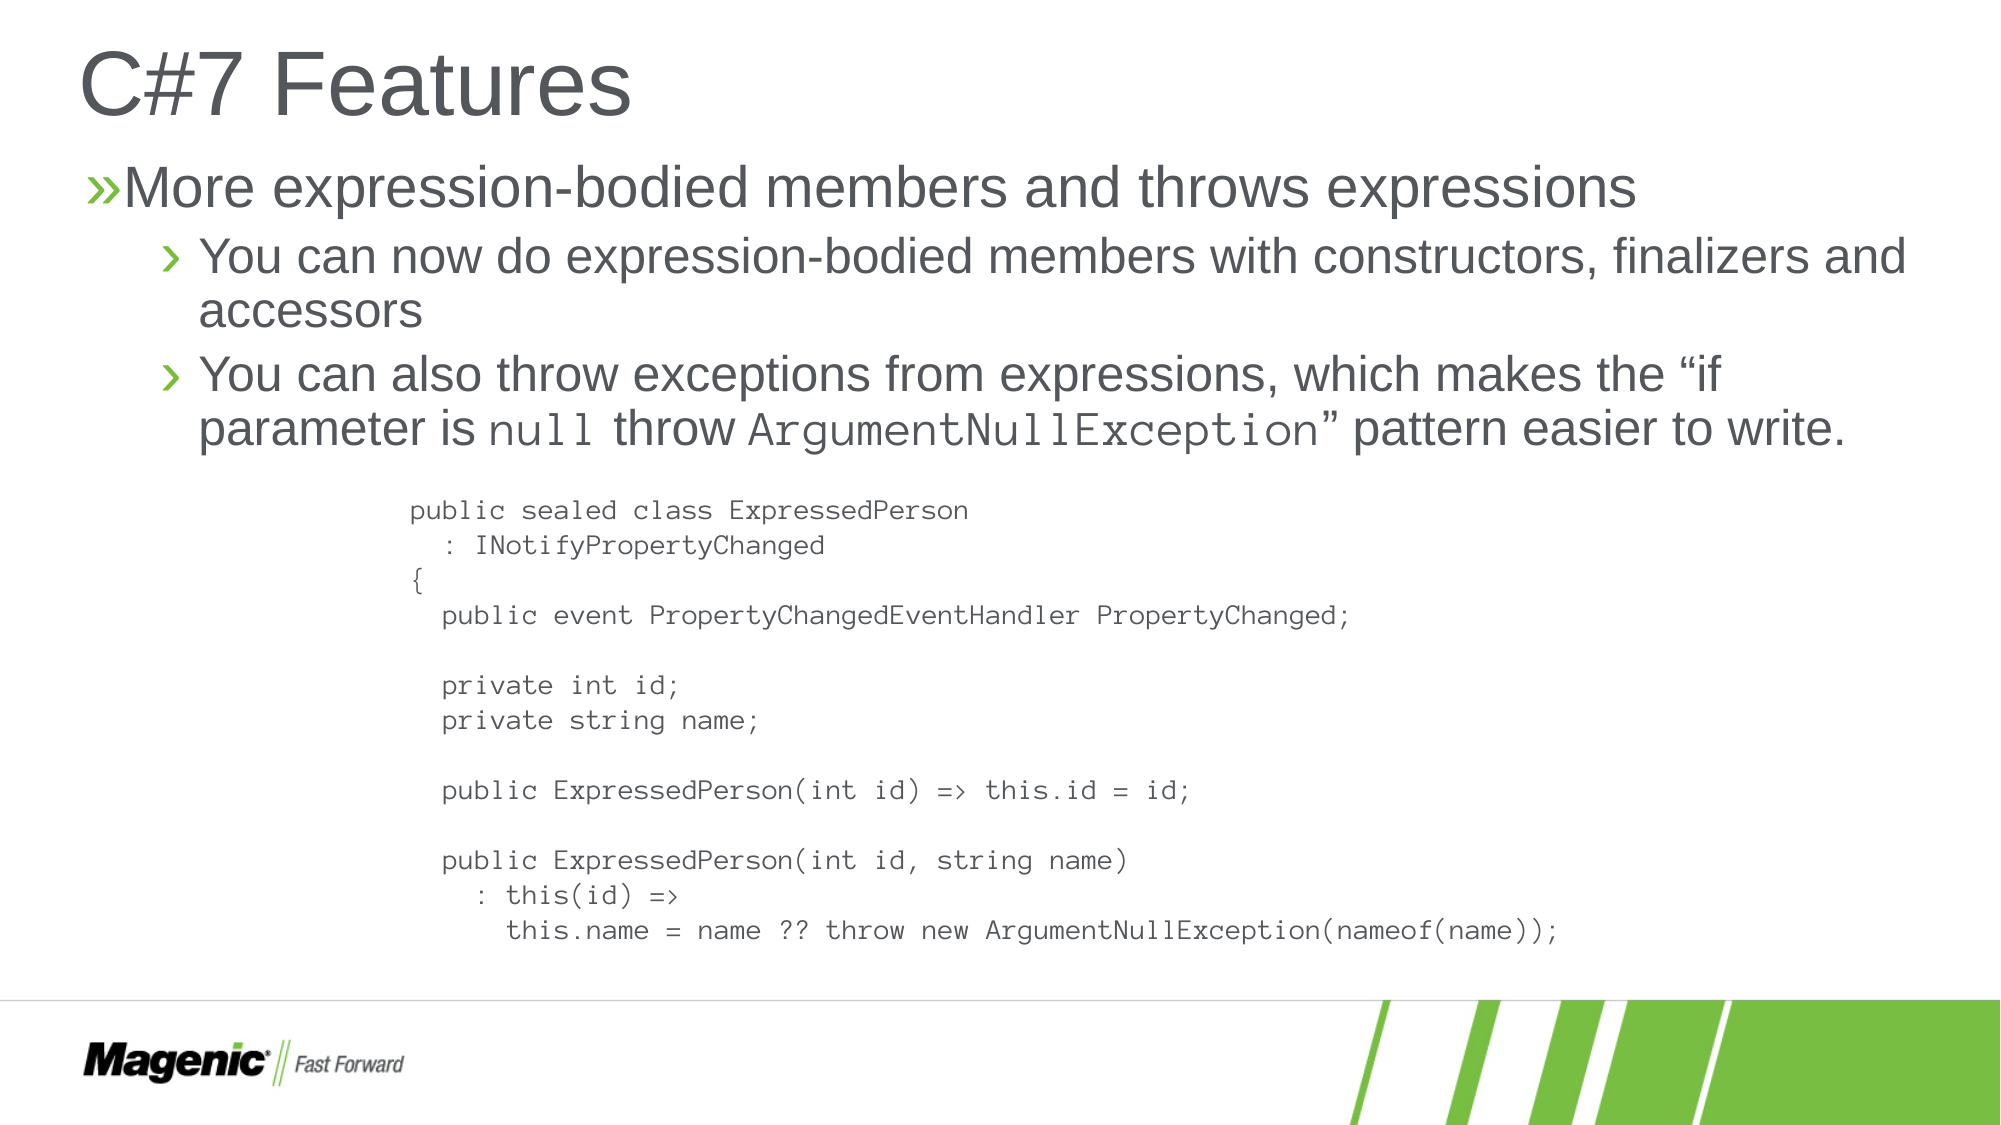

# C#7 Features
More expression-bodied members and throws expressions
You can now do expression-bodied members with constructors, finalizers and accessors
You can also throw exceptions from expressions, which makes the “if parameter is null throw ArgumentNullException” pattern easier to write.

public sealed class ExpressedPerson
  : INotifyPropertyChanged
{
  public event PropertyChangedEventHandler PropertyChanged;

  private int id;
  private string name;

  public ExpressedPerson(int id) => this.id = id;

  public ExpressedPerson(int id, string name)
    : this(id) =>
      this.name = name ?? throw new ArgumentNullException(nameof(name));